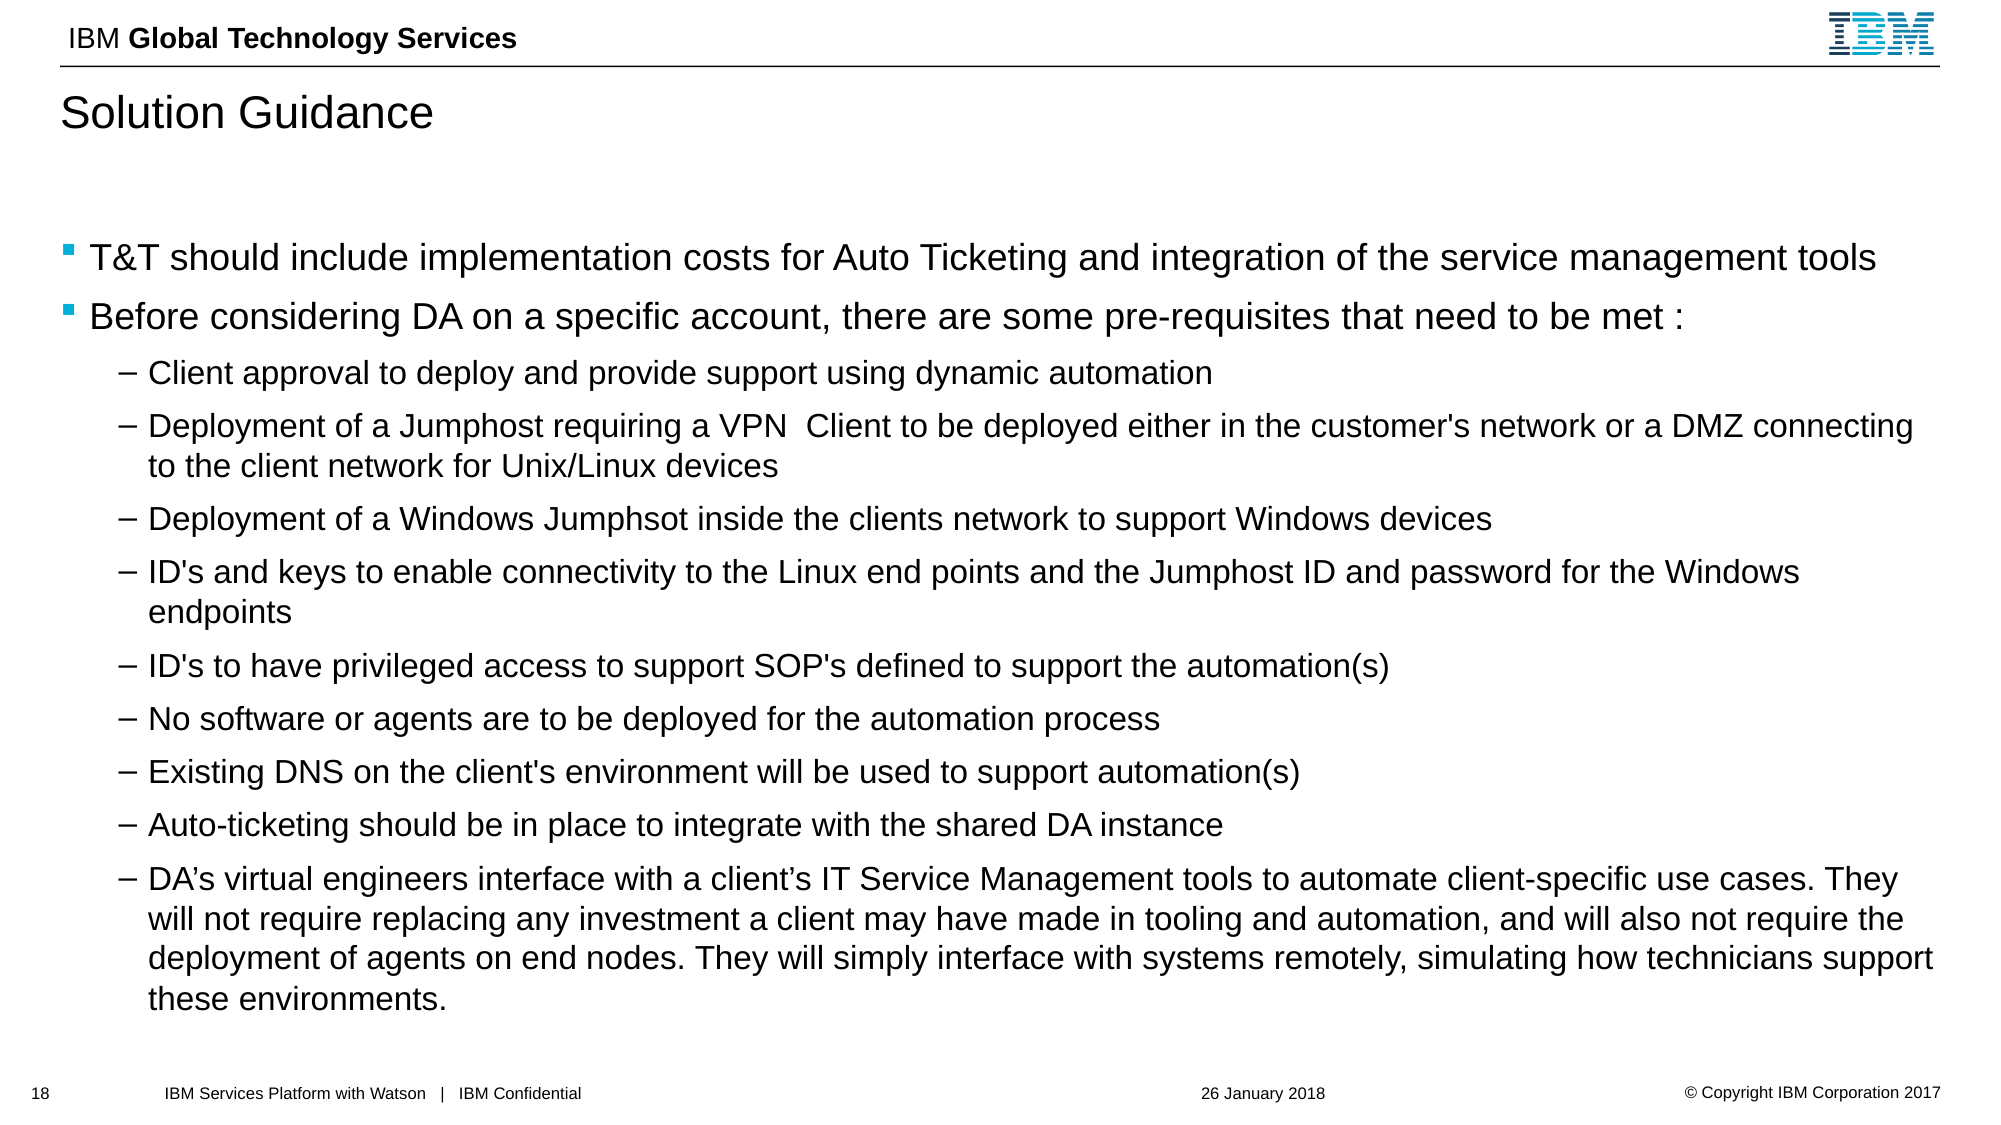

# Solution Guidance
T&T should include implementation costs for Auto Ticketing and integration of the service management tools
Before considering DA on a specific account, there are some pre-requisites that need to be met :
Client approval to deploy and provide support using dynamic automation
Deployment of a Jumphost requiring a VPN  Client to be deployed either in the customer's network or a DMZ connecting to the client network for Unix/Linux devices
Deployment of a Windows Jumphsot inside the clients network to support Windows devices
ID's and keys to enable connectivity to the Linux end points and the Jumphost ID and password for the Windows endpoints
ID's to have privileged access to support SOP's defined to support the automation(s)
No software or agents are to be deployed for the automation process
Existing DNS on the client's environment will be used to support automation(s)
Auto-ticketing should be in place to integrate with the shared DA instance
DA’s virtual engineers interface with a client’s IT Service Management tools to automate client-specific use cases. They will not require replacing any investment a client may have made in tooling and automation, and will also not require the deployment of agents on end nodes. They will simply interface with systems remotely, simulating how technicians support these environments.
18
IBM Services Platform with Watson   |   IBM Confidential
26 January 2018